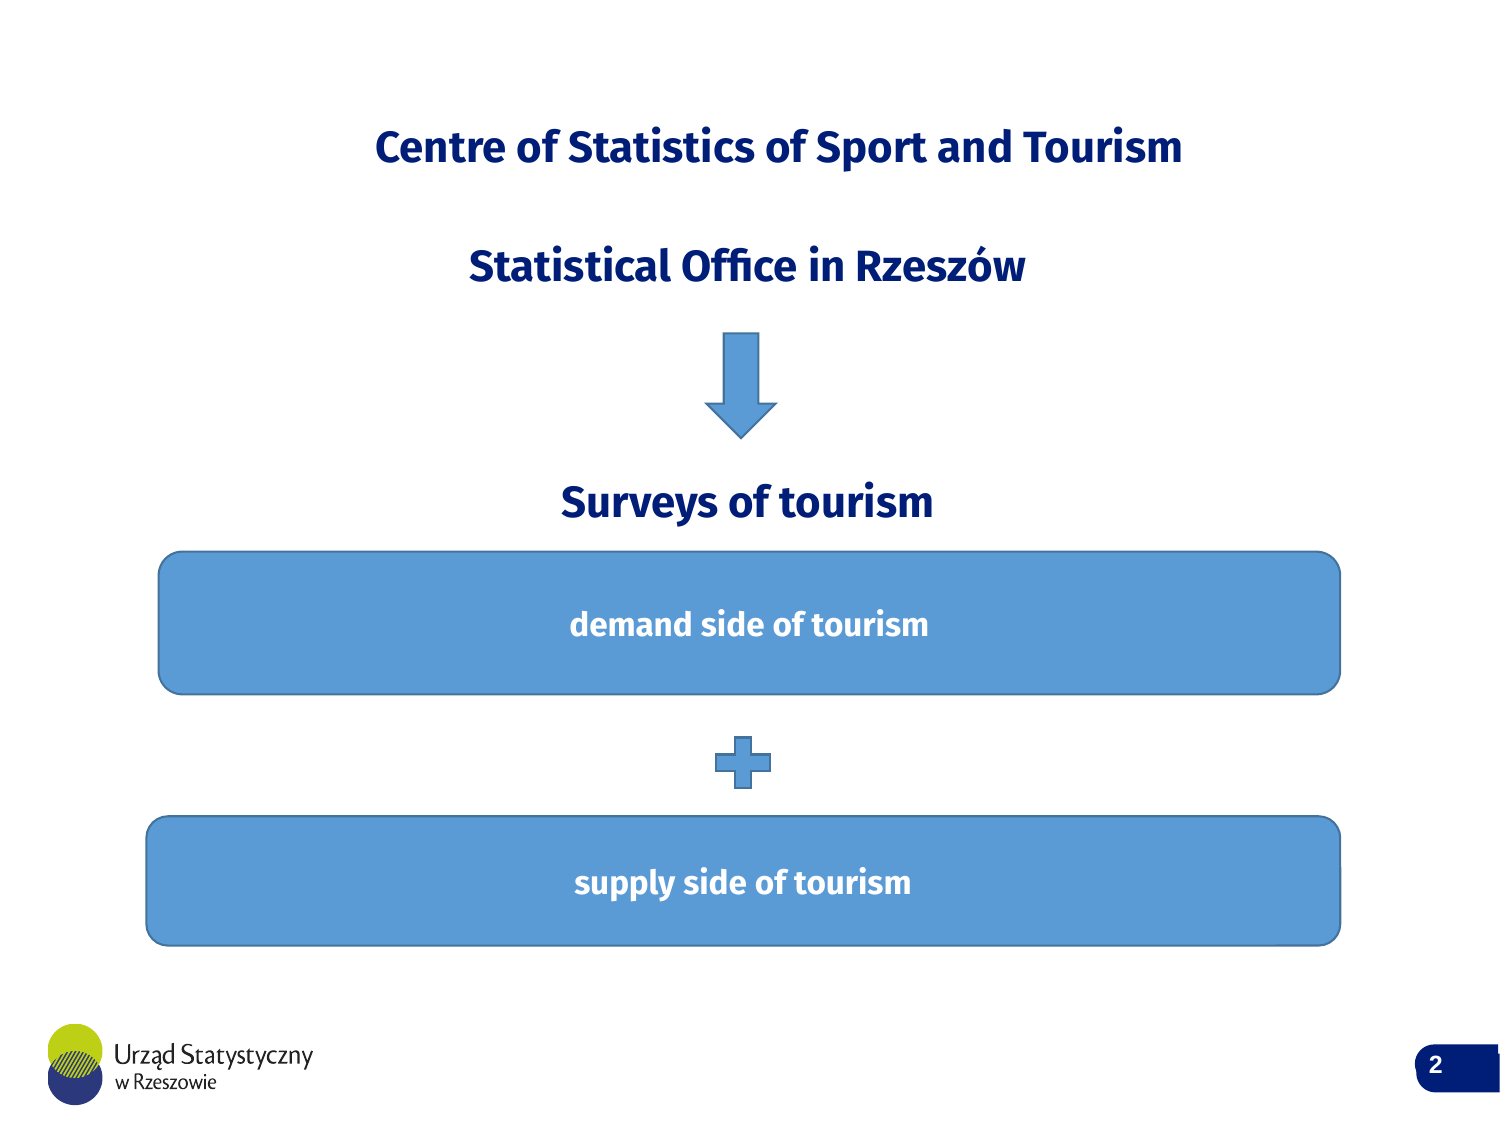

Centre of Statistics of Sport and Tourism

Statistical Office in Rzeszów

Surveys of tourism
demand side of tourism

supply side of tourism
2